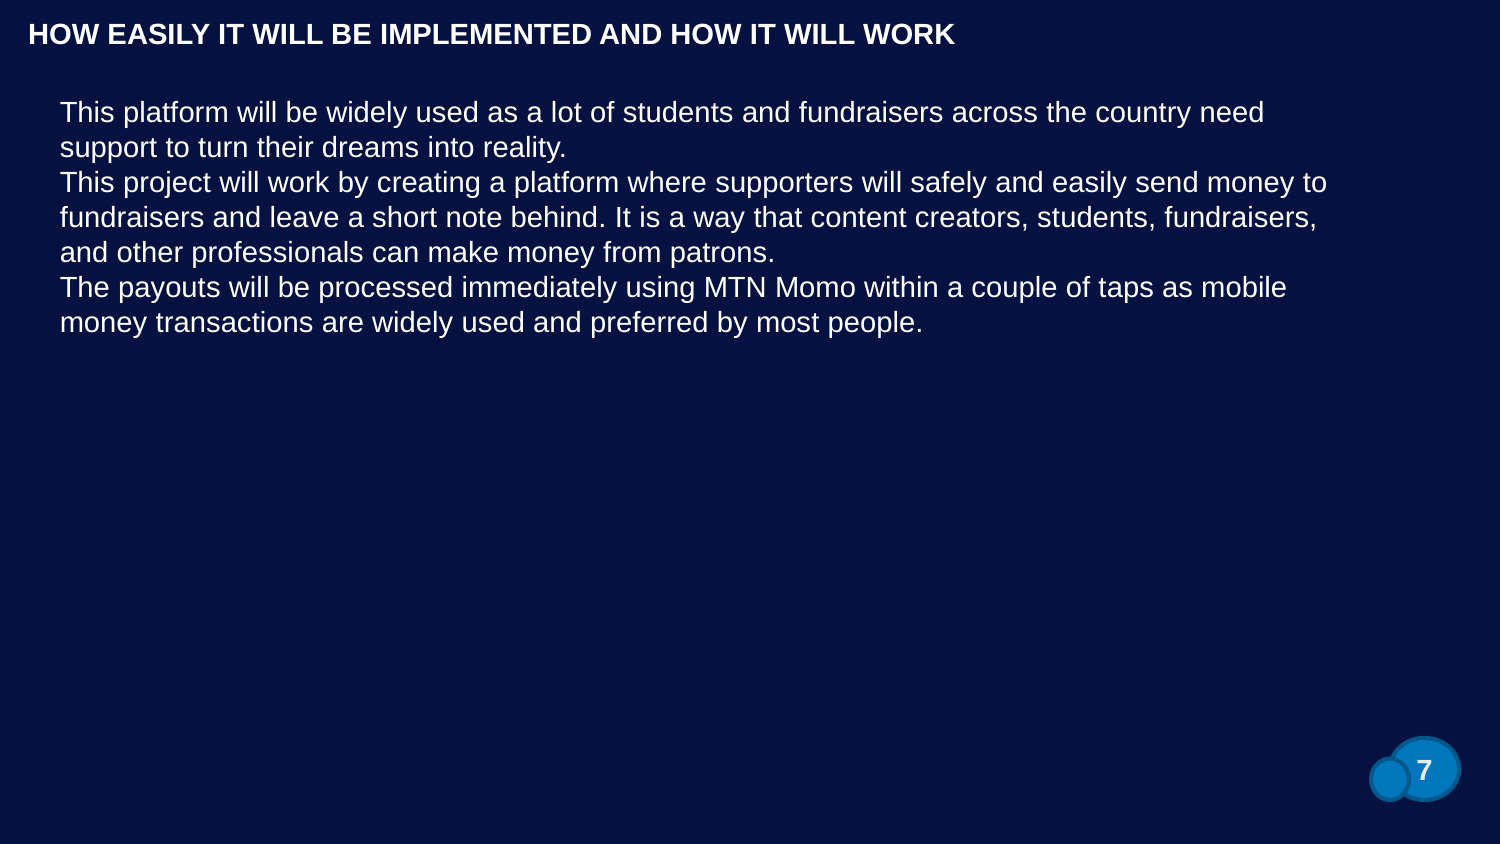

HOW EASILY IT WILL BE IMPLEMENTED AND HOW IT WILL WORK
This platform will be widely used as a lot of students and fundraisers across the country need support to turn their dreams into reality.
This project will work by creating a platform where supporters will safely and easily send money to fundraisers and leave a short note behind. It is a way that content creators, students, fundraisers, and other professionals can make money from patrons.
The payouts will be processed immediately using MTN Momo within a couple of taps as mobile money transactions are widely used and preferred by most people.
7